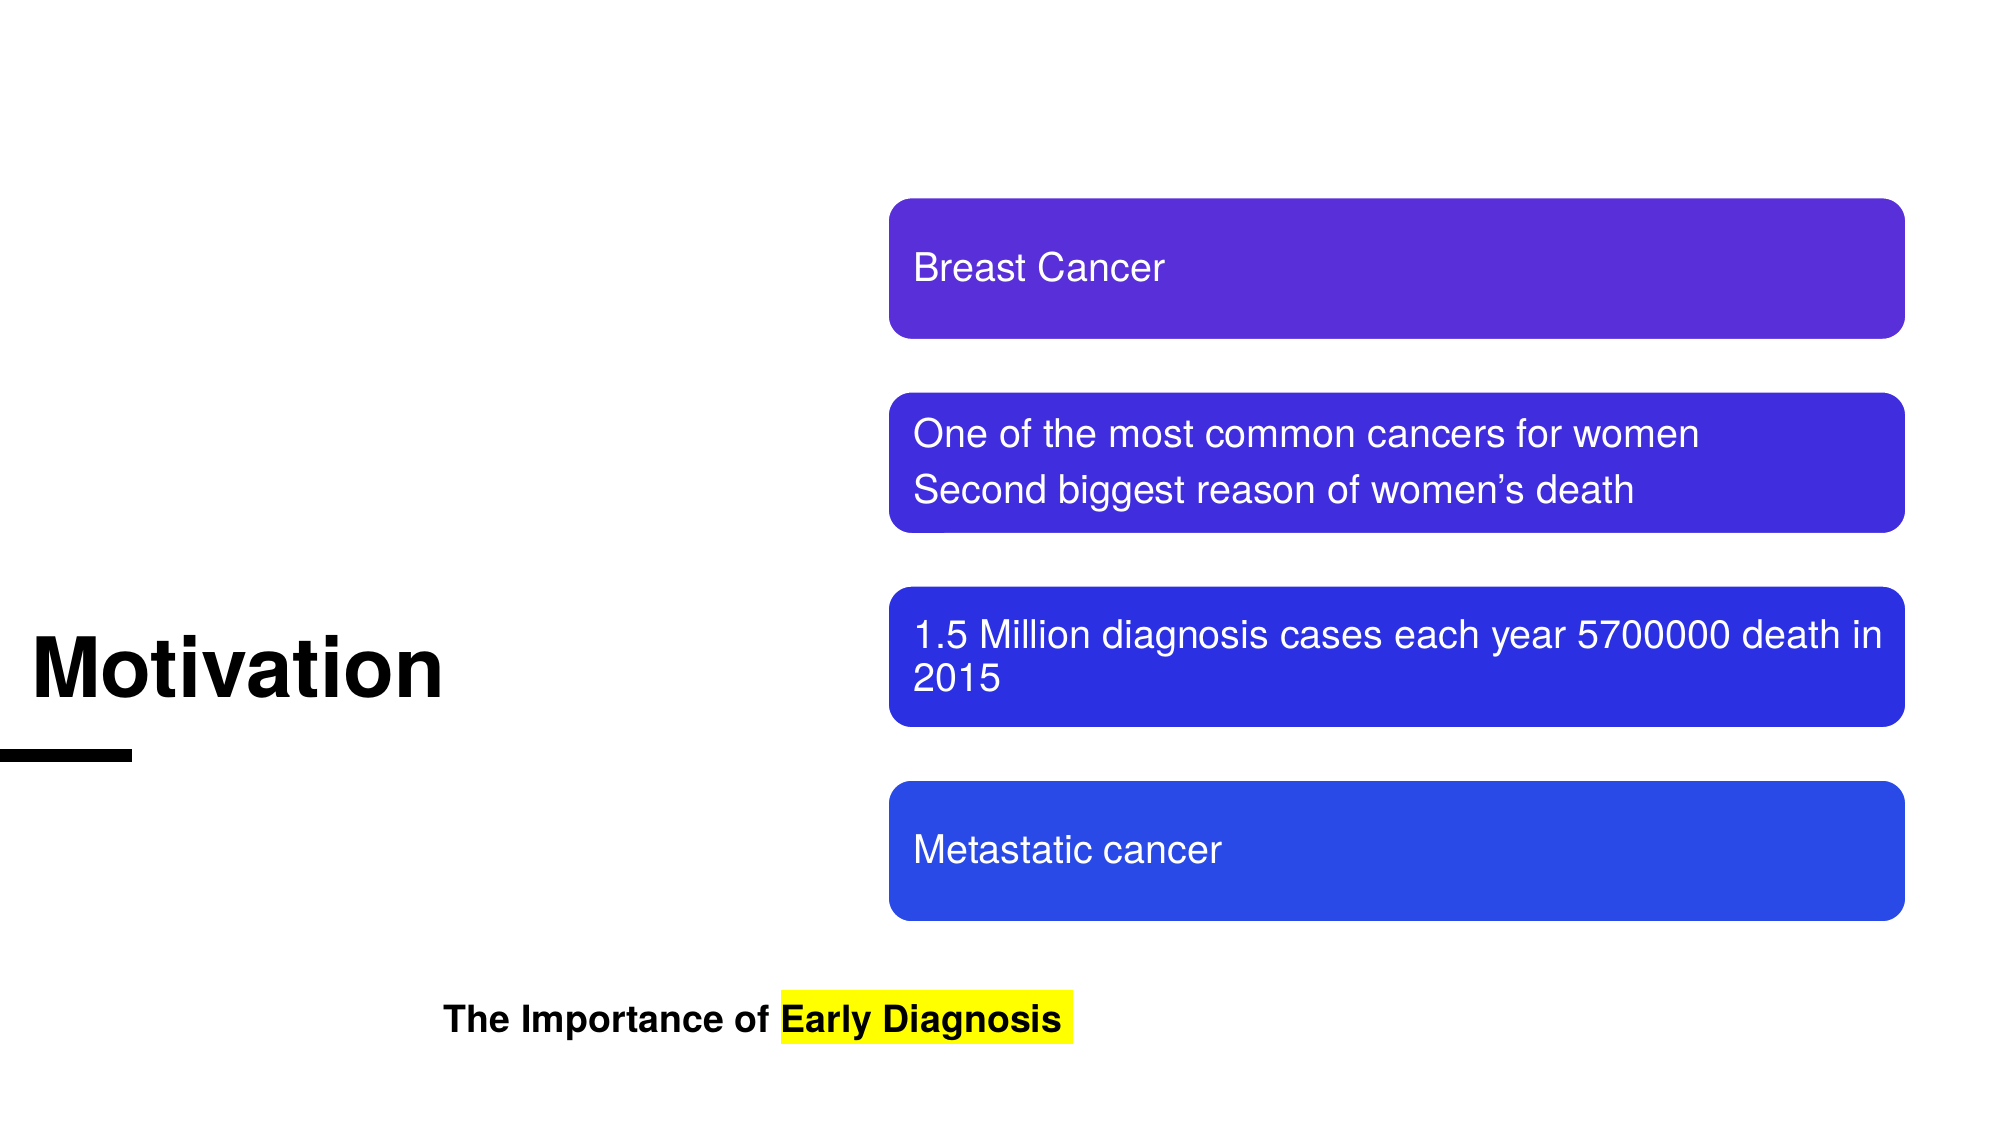

Breast Cancer

One of the most common cancers for women
Second biggest reason of women’s death

1.5 Million diagnosis cases each year 5700000 death in 2015

Metastatic cancer
# Motivation

The Importance of Early Diagnosis